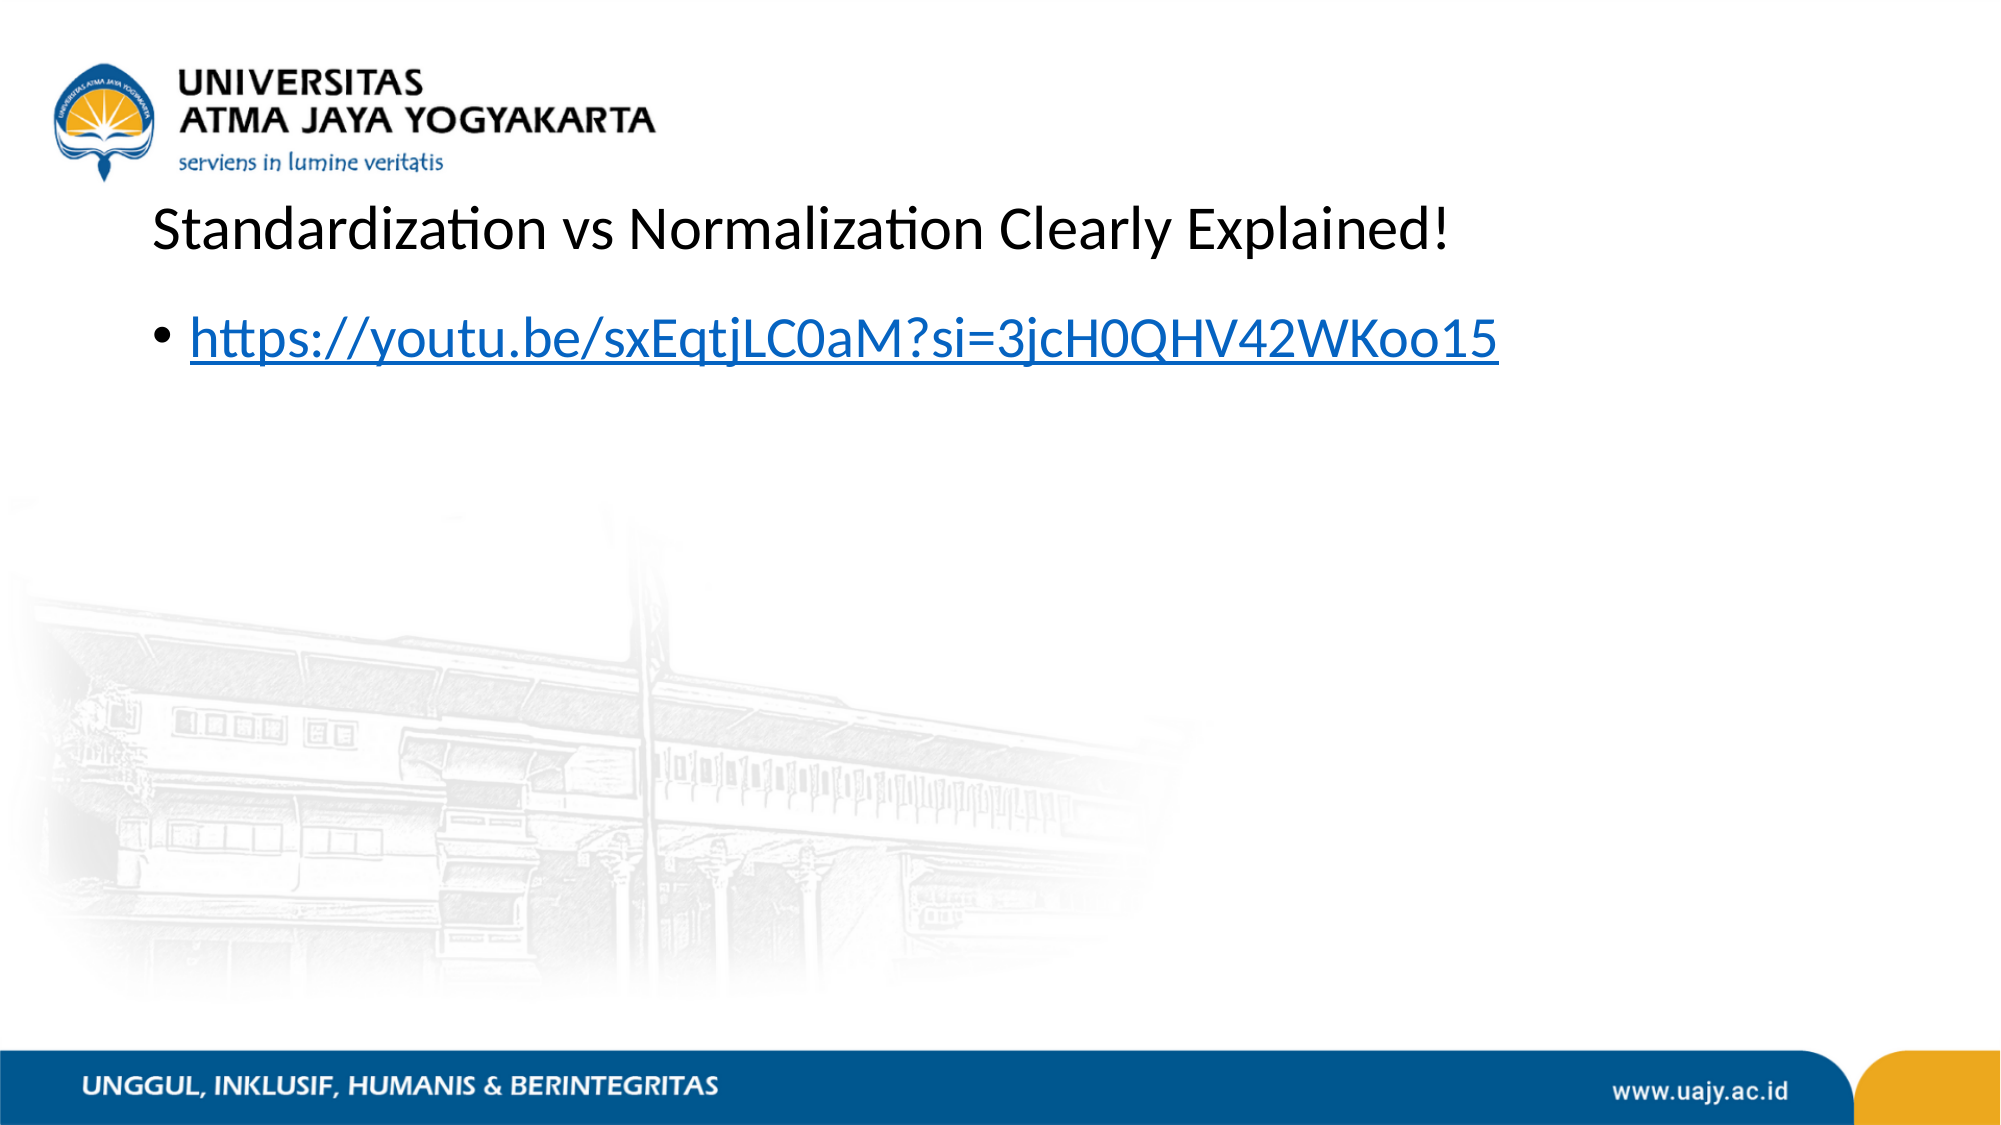

# Standardization vs Normalization Clearly Explained!
https://youtu.be/sxEqtjLC0aM?si=3jcH0QHV42WKoo15